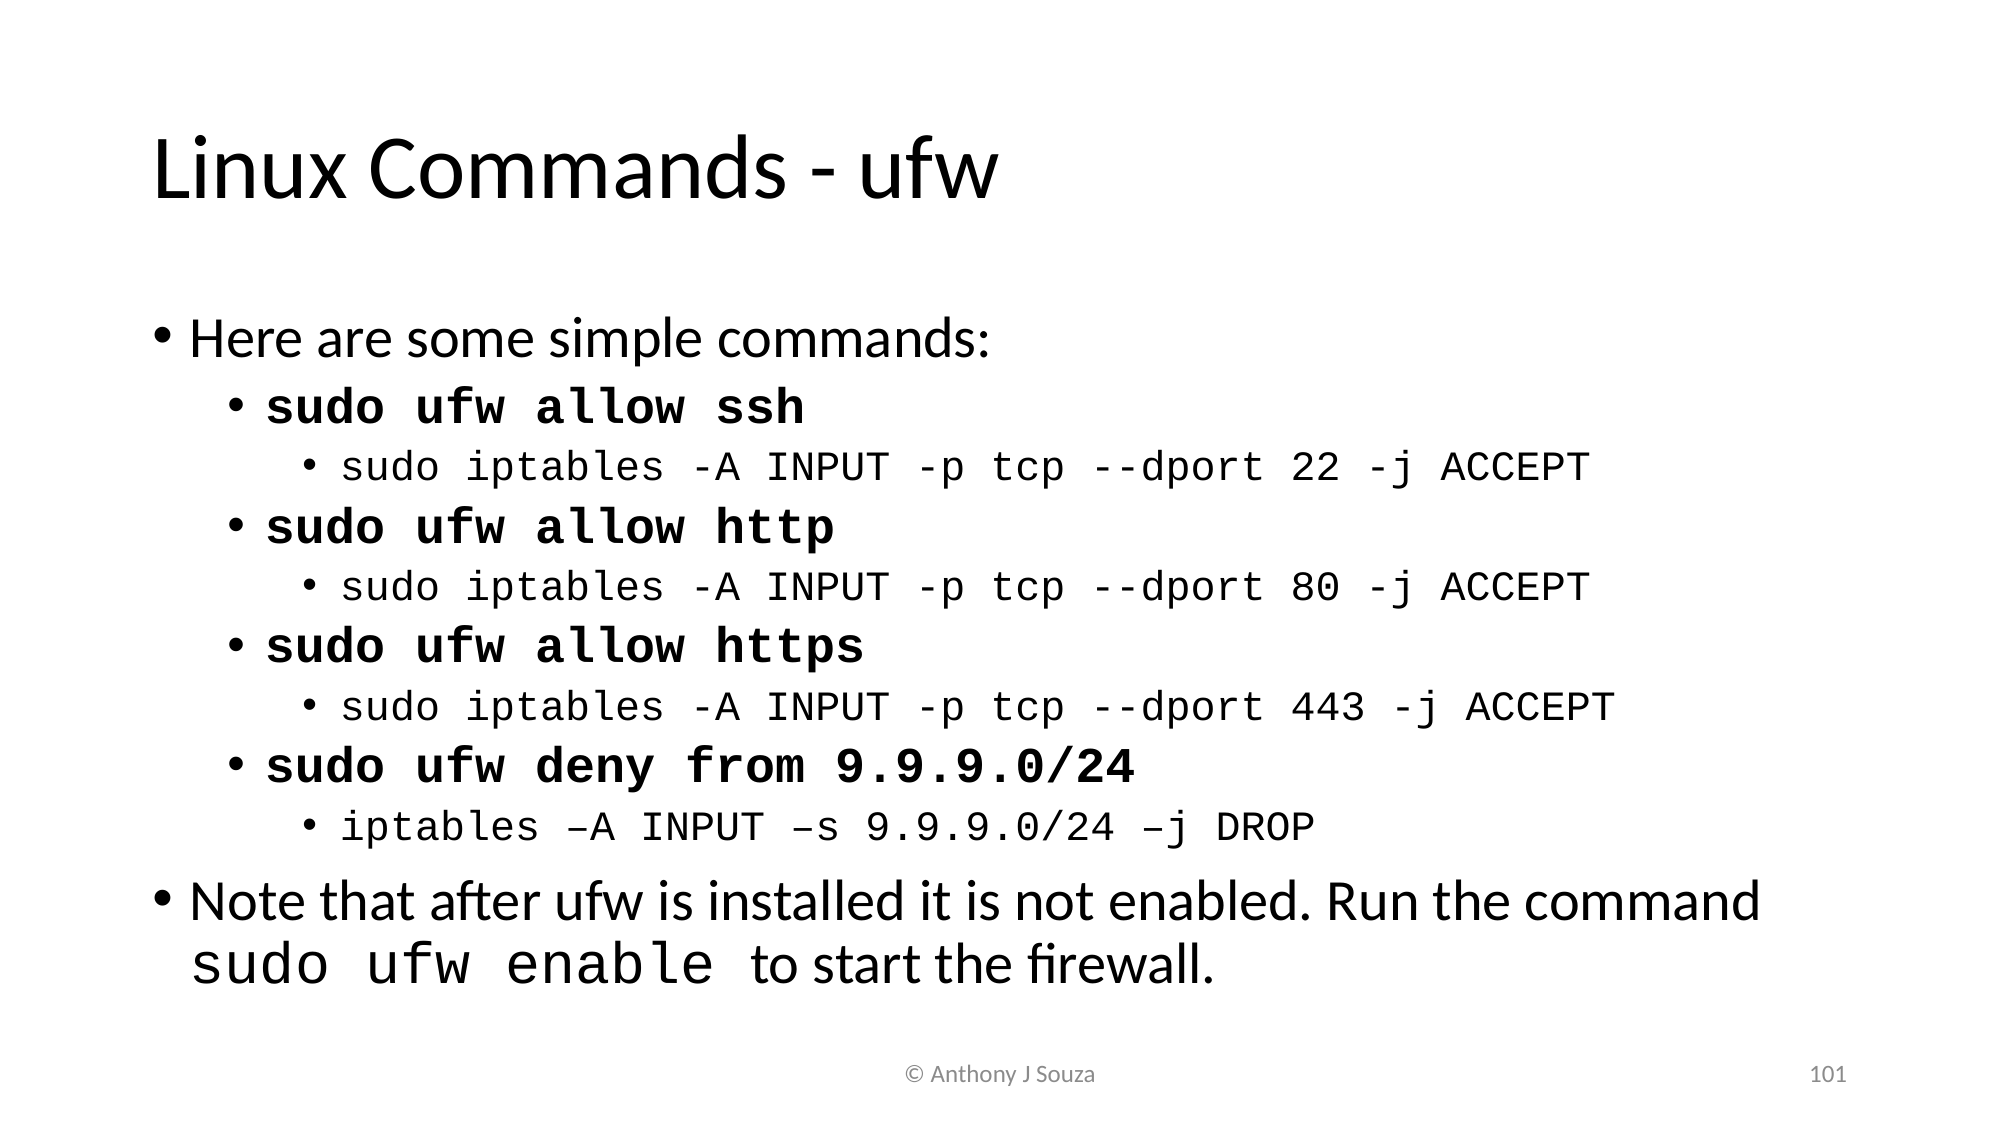

# Linux Commands - ufw
Here are some simple commands:
sudo ufw allow ssh
sudo iptables -A INPUT -p tcp --dport 22 -j ACCEPT
sudo ufw allow http
sudo iptables -A INPUT -p tcp --dport 80 -j ACCEPT
sudo ufw allow https
sudo iptables -A INPUT -p tcp --dport 443 -j ACCEPT
sudo ufw deny from 9.9.9.0/24
iptables –A INPUT –s 9.9.9.0/24 –j DROP
Note that after ufw is installed it is not enabled. Run the command sudo ufw enable to start the firewall.
© Anthony J Souza
101